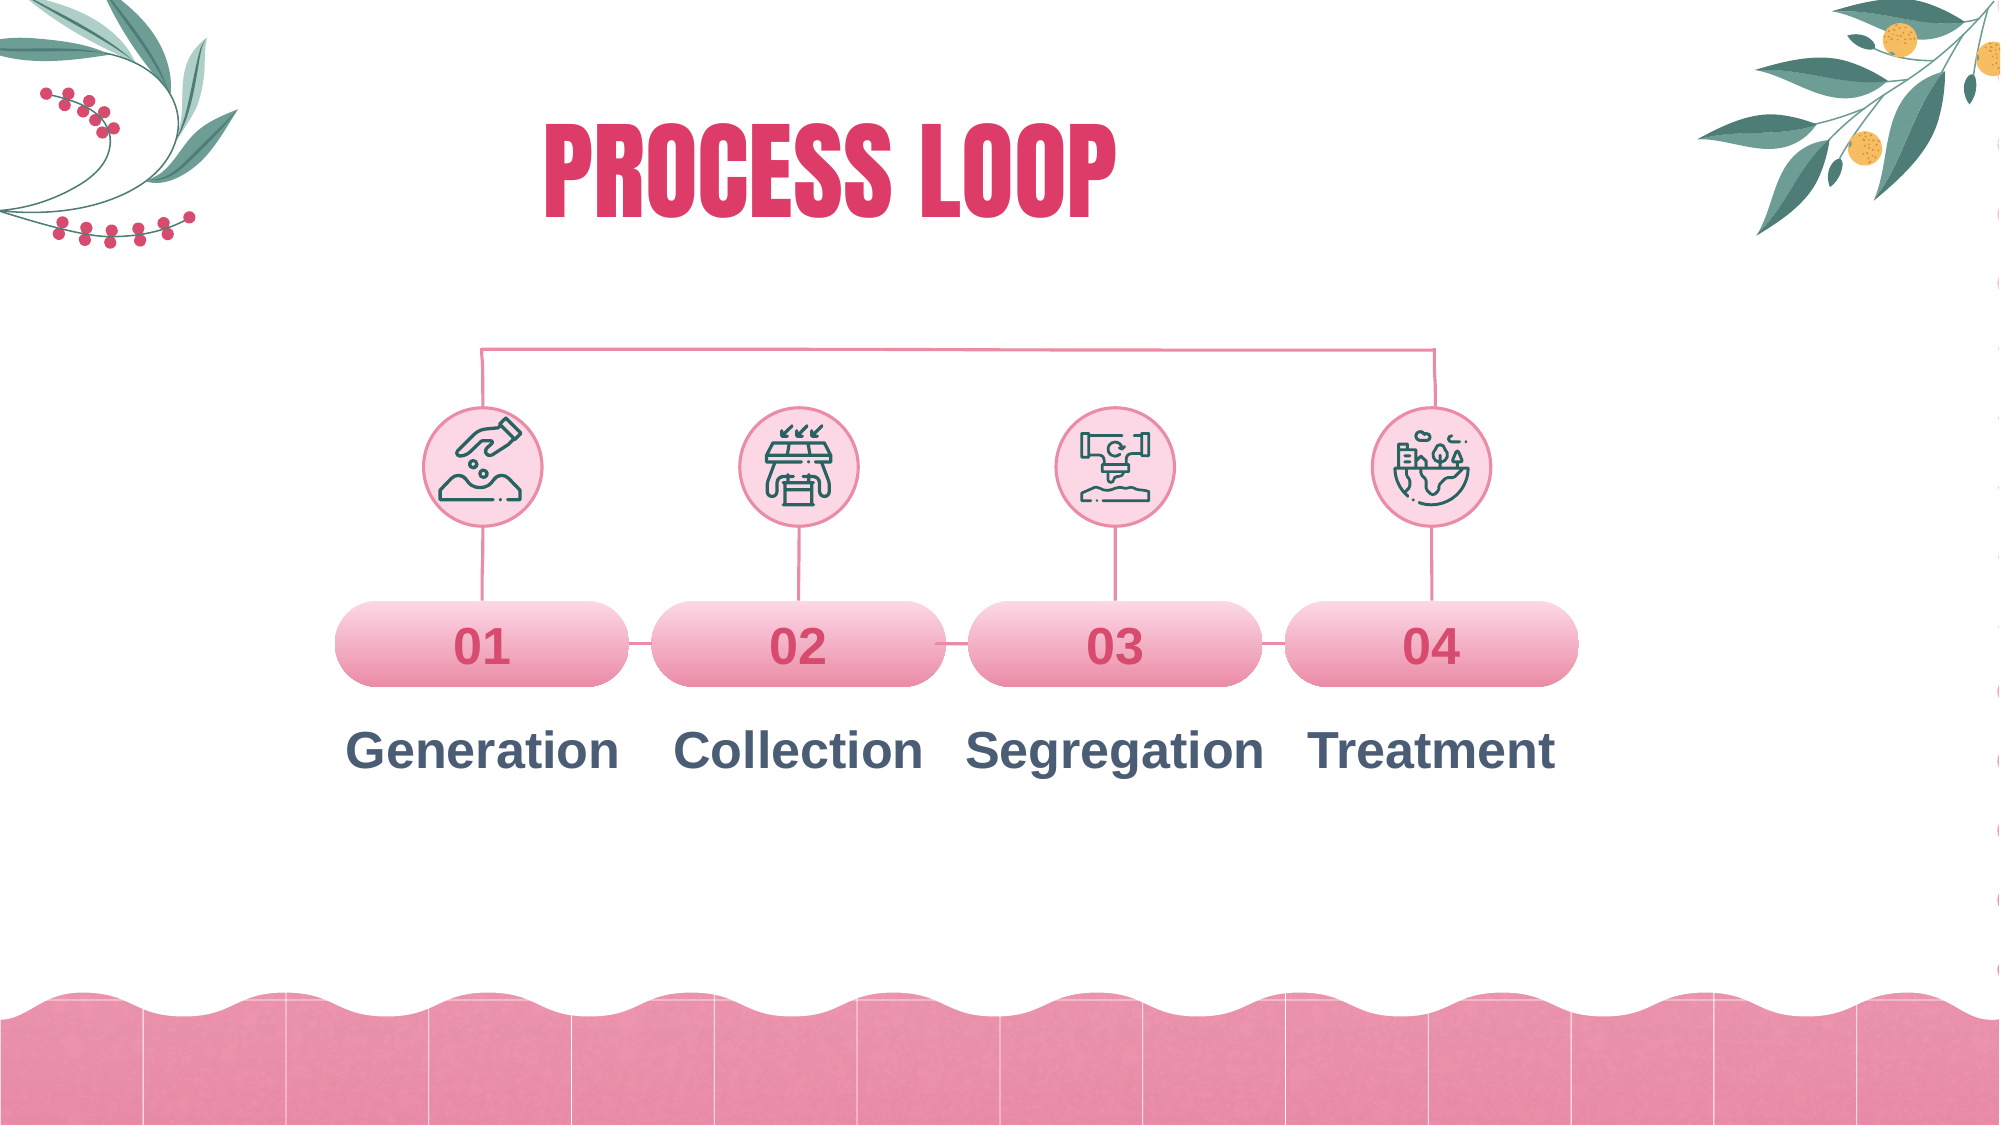

PROCESS LOOP

01
02
03
04
Segregation
Treatment
Generation
Collection